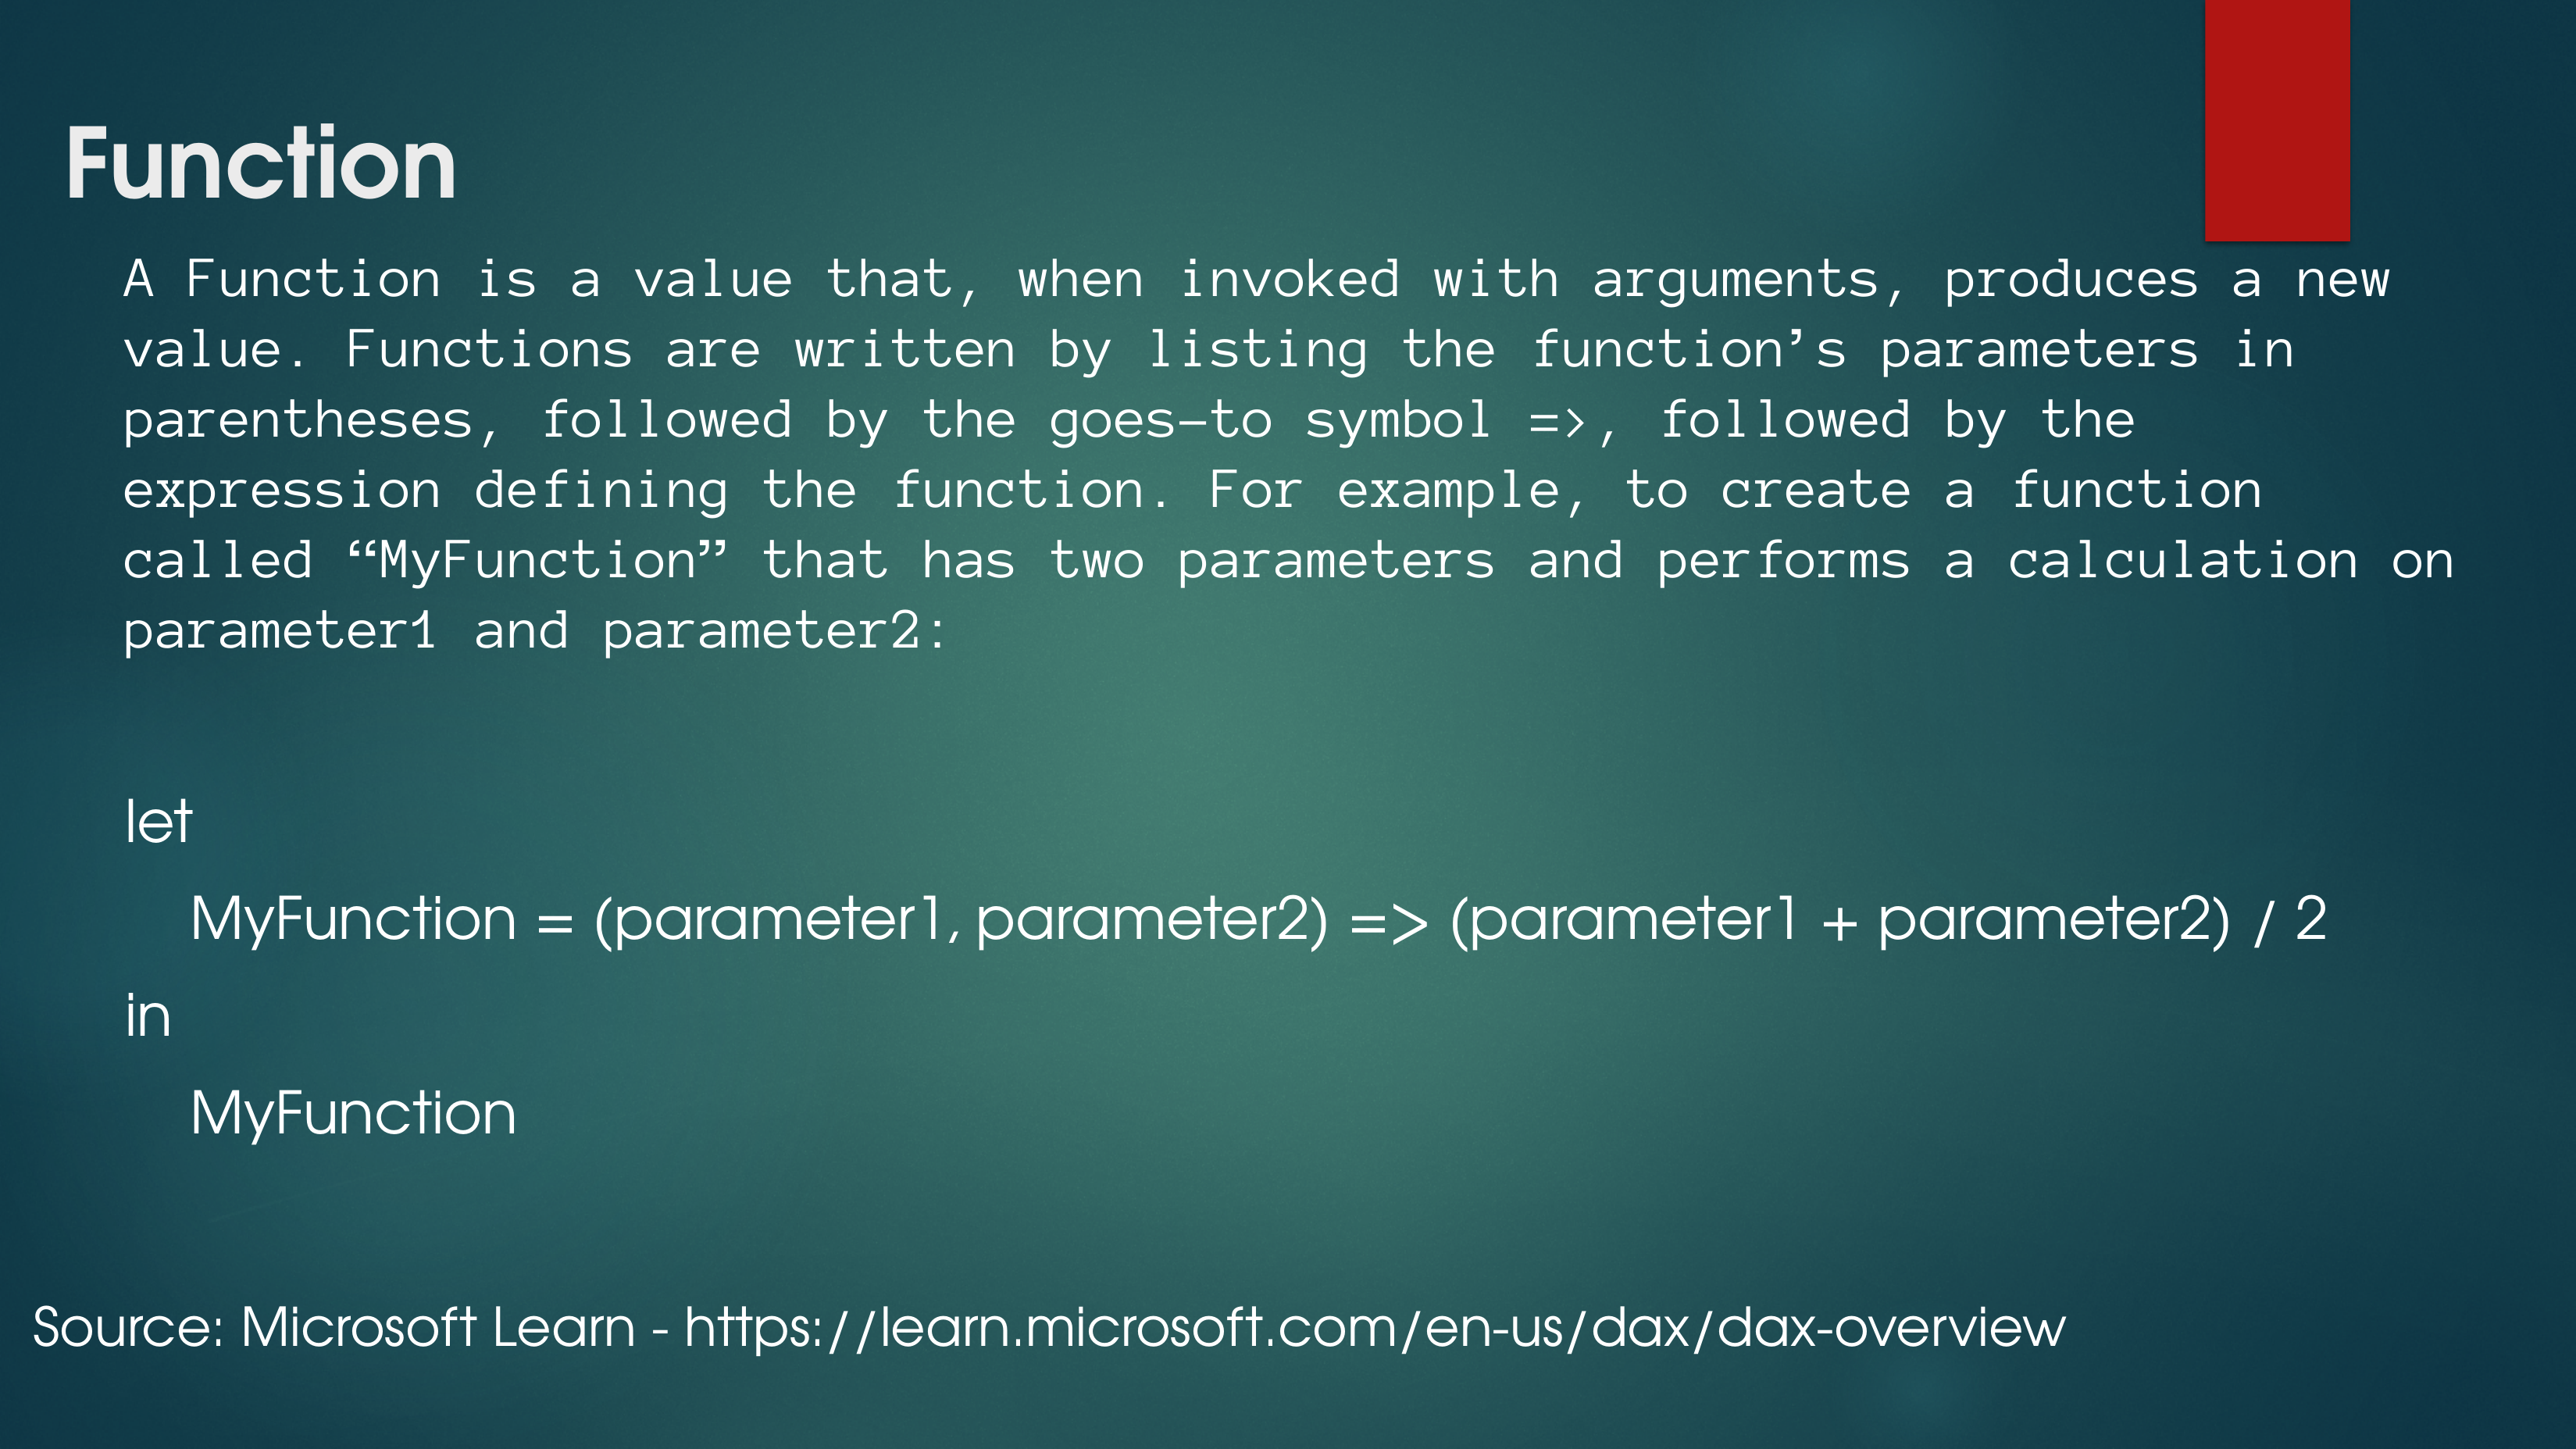

# Function
A Function is a value that, when invoked with arguments, produces a new value. Functions are written by listing the function’s parameters in parentheses, followed by the goes-to symbol =>, followed by the expression defining the function. For example, to create a function called “MyFunction” that has two parameters and performs a calculation on parameter1 and parameter2:

let
    MyFunction = (parameter1, parameter2) => (parameter1 + parameter2) / 2
in
    MyFunction
Source: Microsoft Learn - https://learn.microsoft.com/en-us/dax/dax-overview